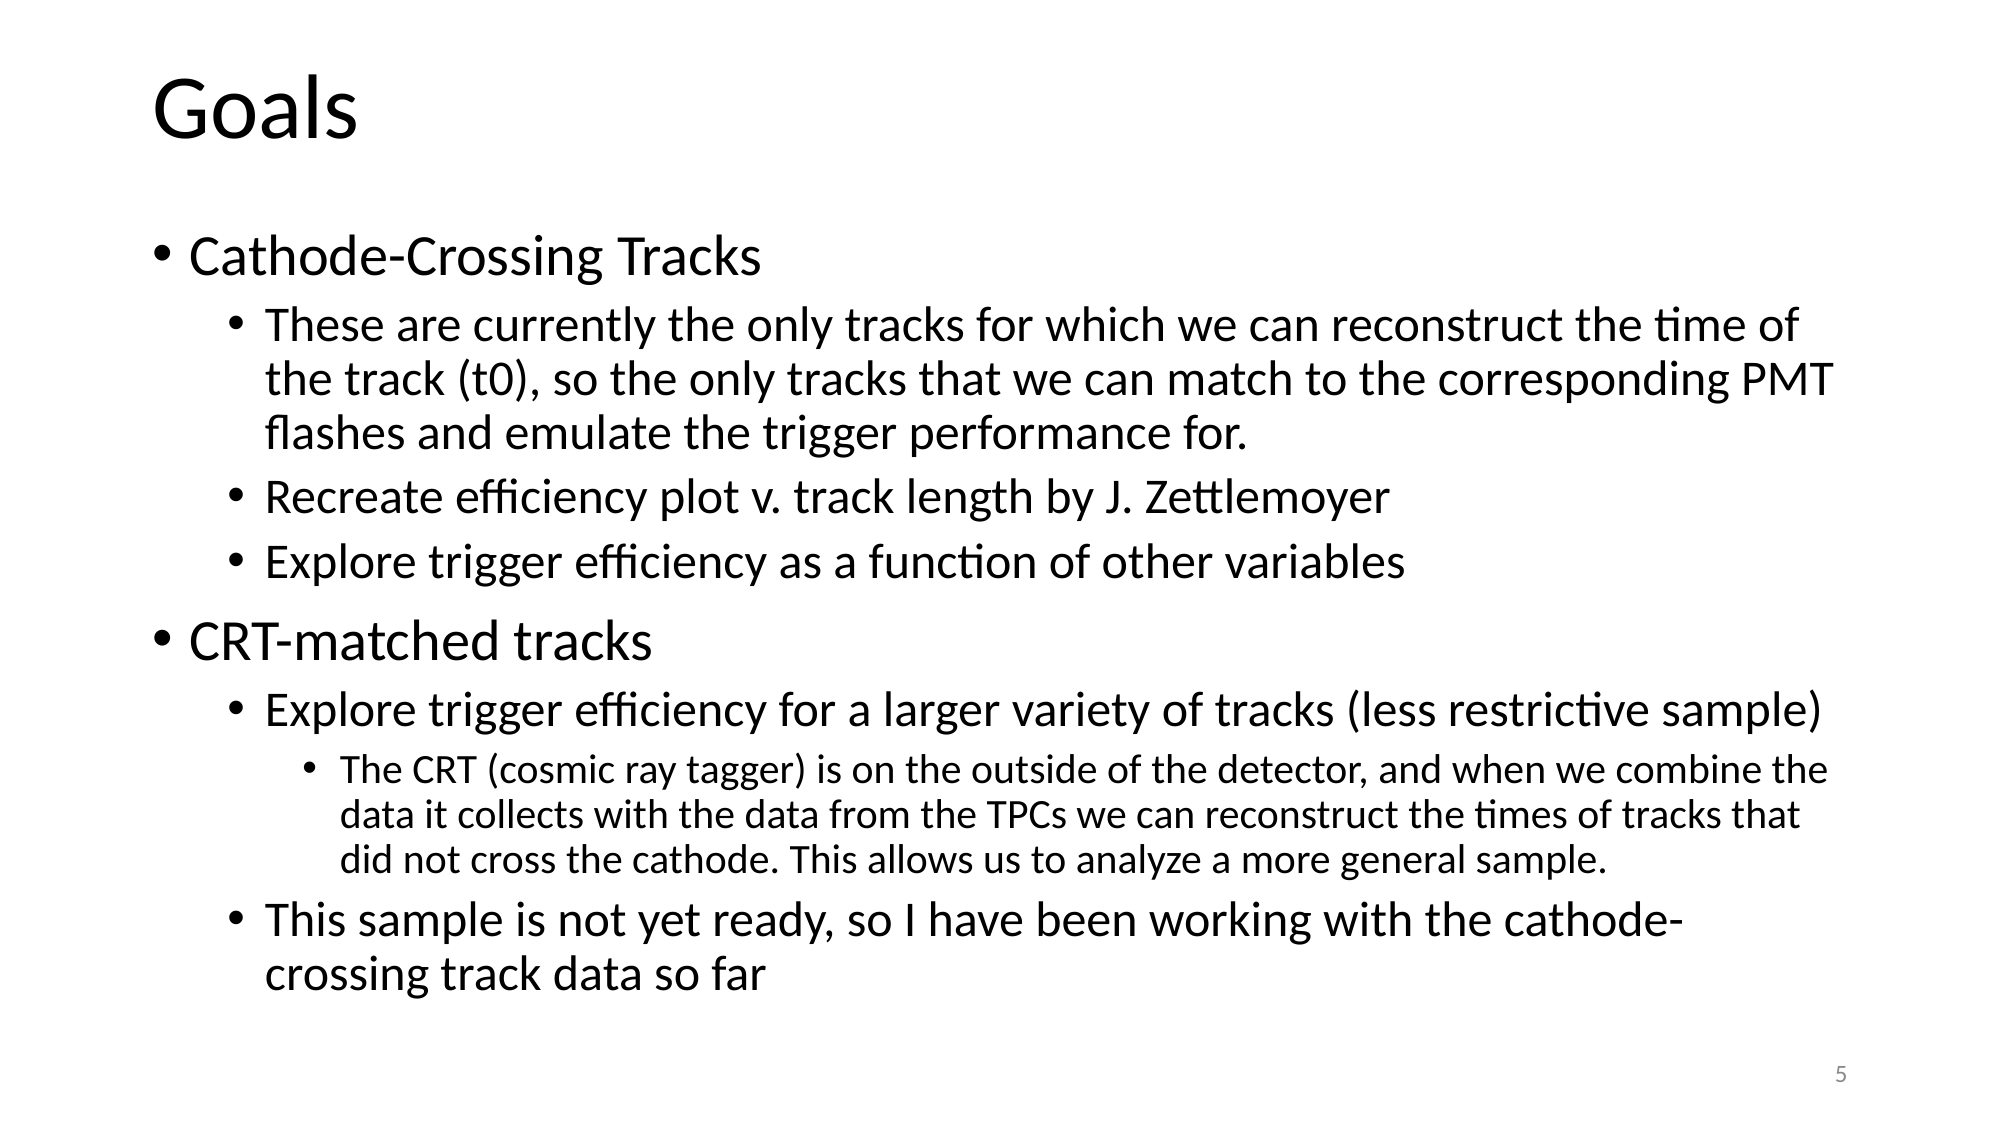

# Goals
Cathode-Crossing Tracks
These are currently the only tracks for which we can reconstruct the time of the track (t0), so the only tracks that we can match to the corresponding PMT flashes and emulate the trigger performance for.
Recreate efficiency plot v. track length by J. Zettlemoyer
Explore trigger efficiency as a function of other variables
CRT-matched tracks
Explore trigger efficiency for a larger variety of tracks (less restrictive sample)
The CRT (cosmic ray tagger) is on the outside of the detector, and when we combine the data it collects with the data from the TPCs we can reconstruct the times of tracks that did not cross the cathode. This allows us to analyze a more general sample.
This sample is not yet ready, so I have been working with the cathode-crossing track data so far
5